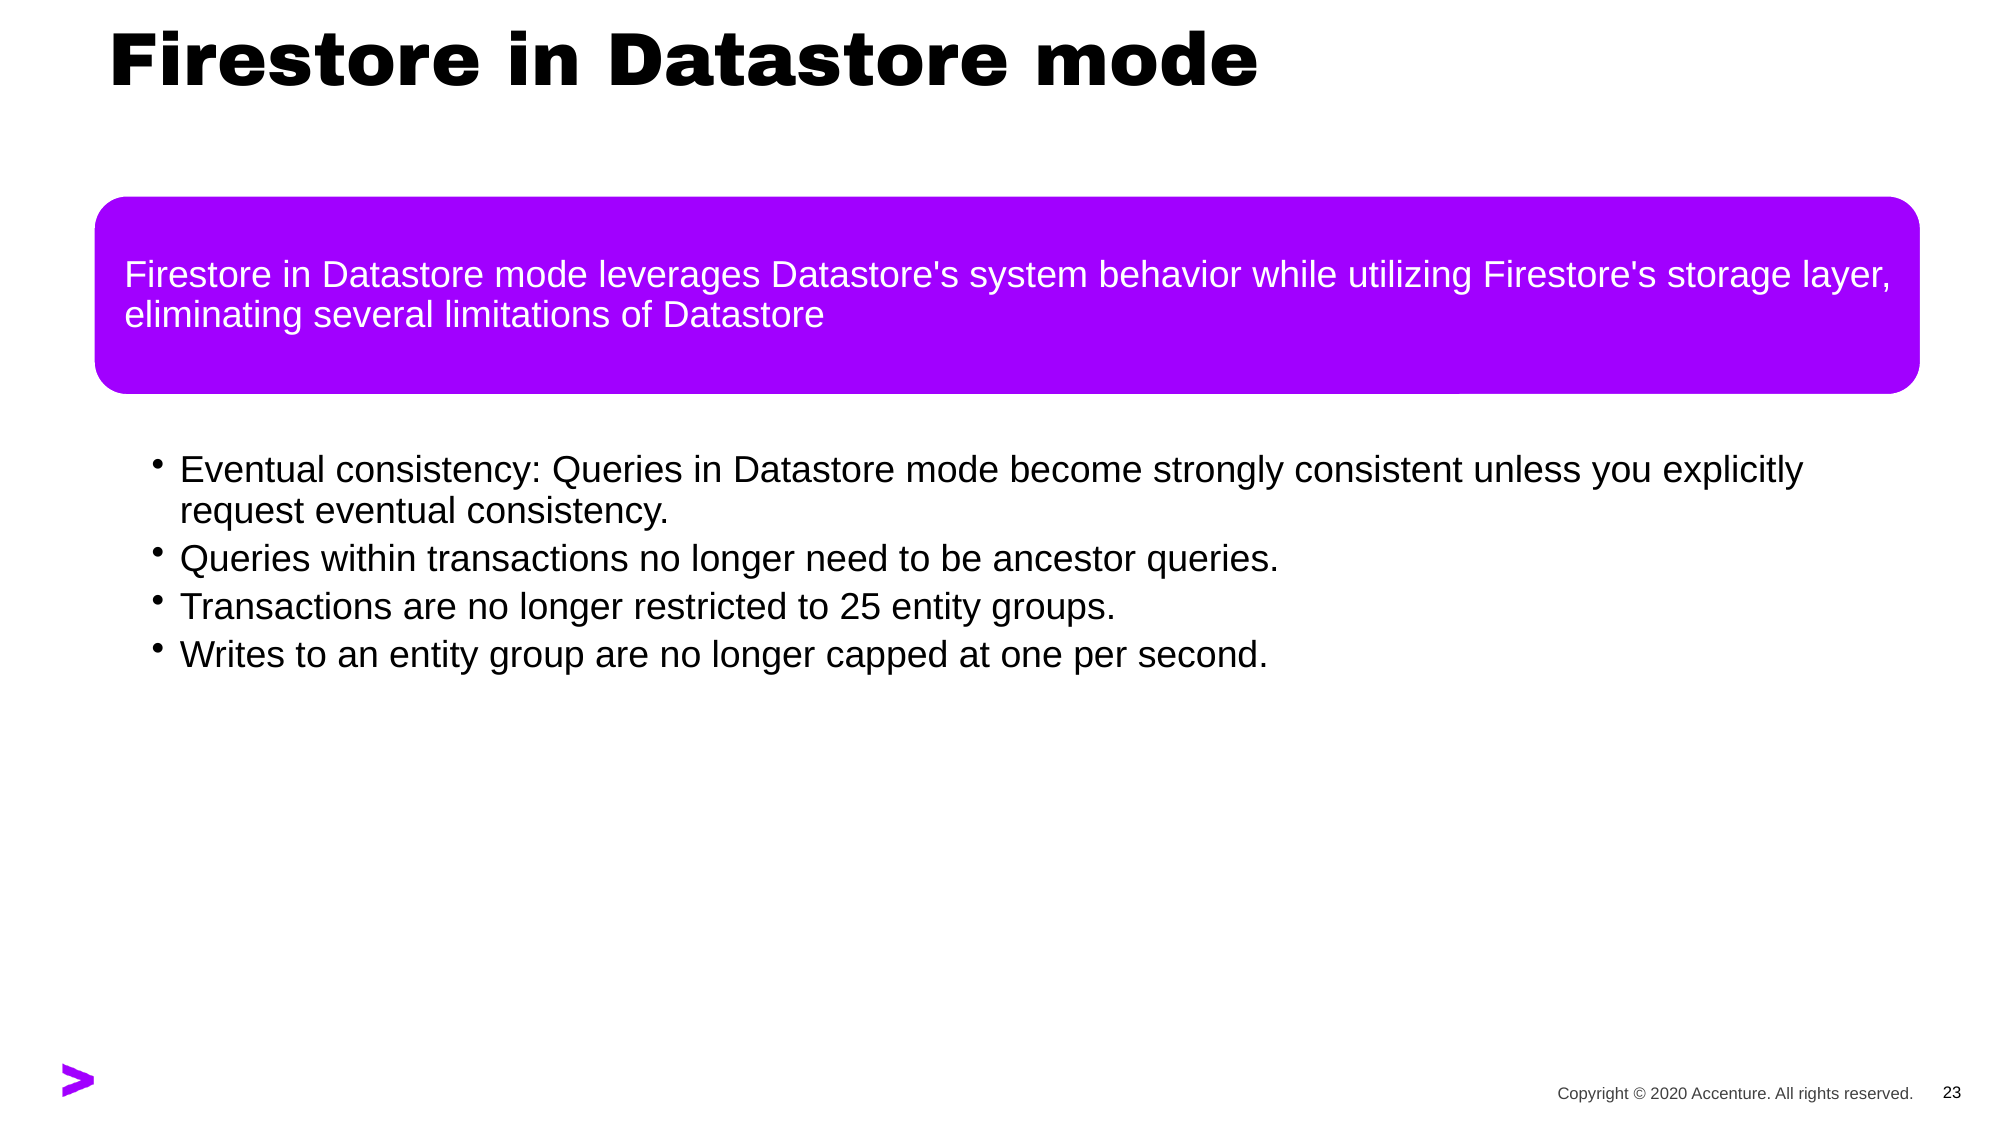

# Firestore in Datastore mode
Firestore in Datastore mode leverages Datastore's system behavior while utilizing Firestore's storage layer, eliminating several limitations of Datastore
Eventual consistency: Queries in Datastore mode become strongly consistent unless you explicitly request eventual consistency.
Queries within transactions no longer need to be ancestor queries.
Transactions are no longer restricted to 25 entity groups.
Writes to an entity group are no longer capped at one per second.
23